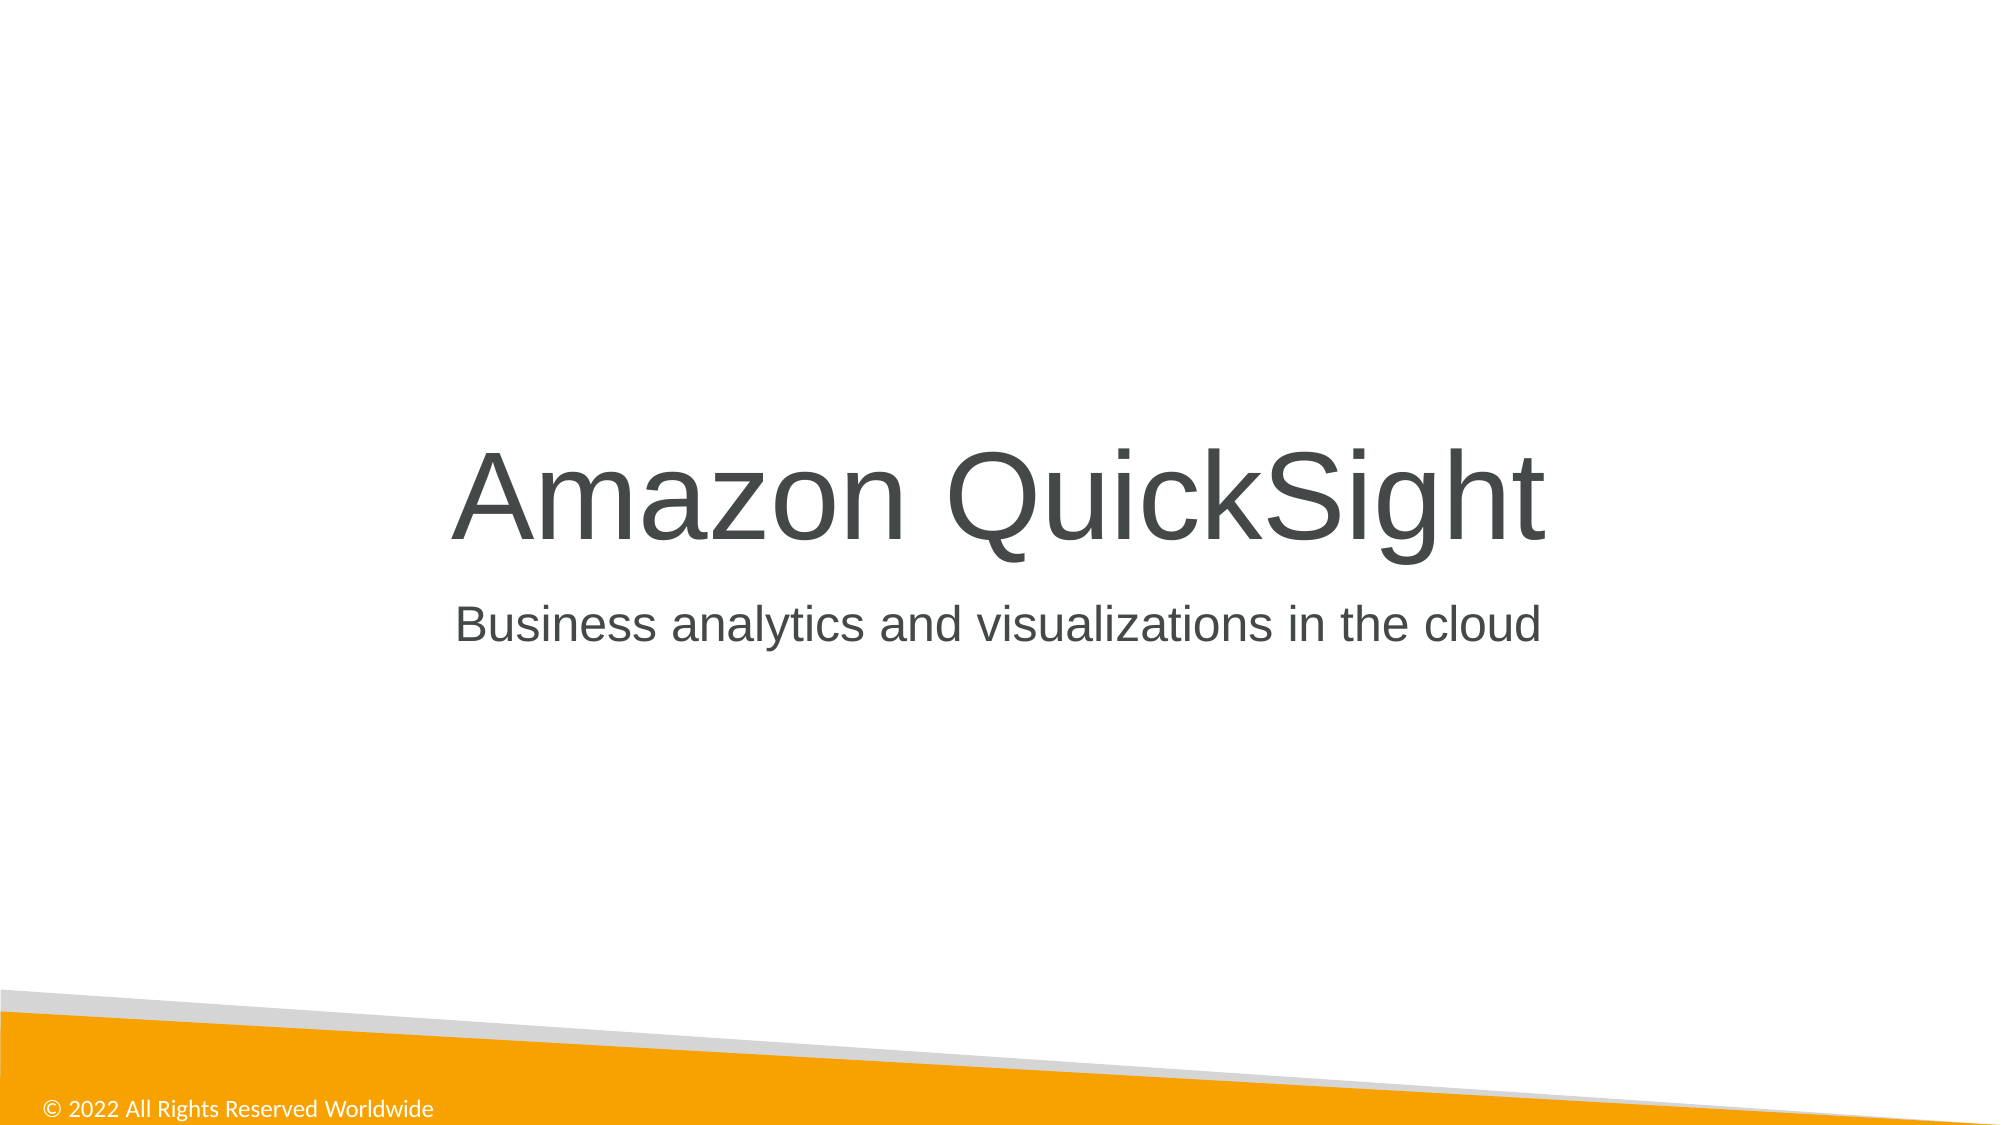

# Amazon QuickSight
Business analytics and visualizations in the cloud
© 2022 All Rights Reserved Worldwide